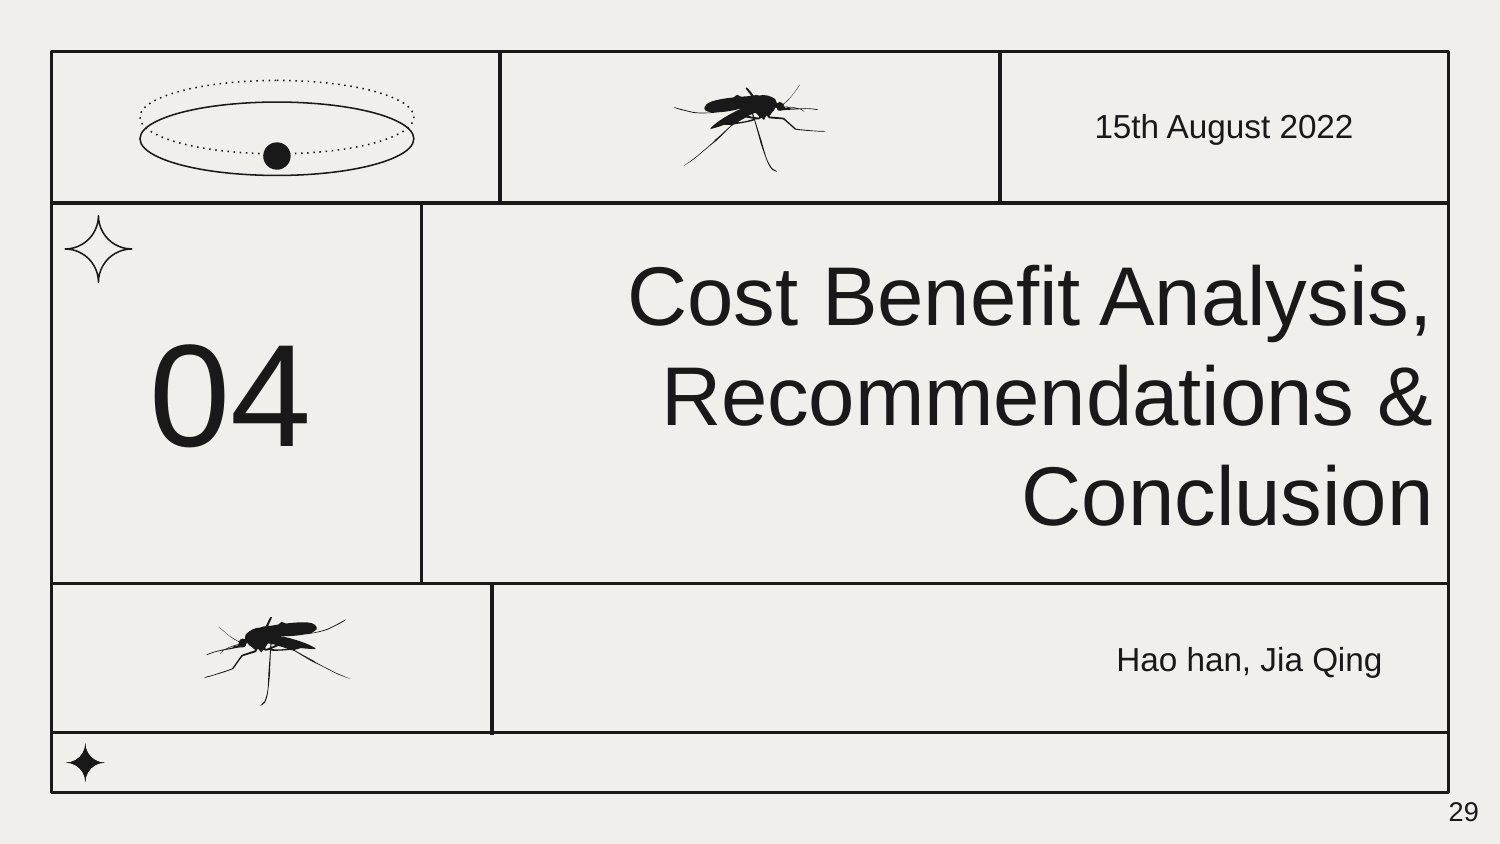

15th August 2022

04
# Cost Benefit Analysis, Recommendations & Conclusion

Hao han, Jia Qing

29